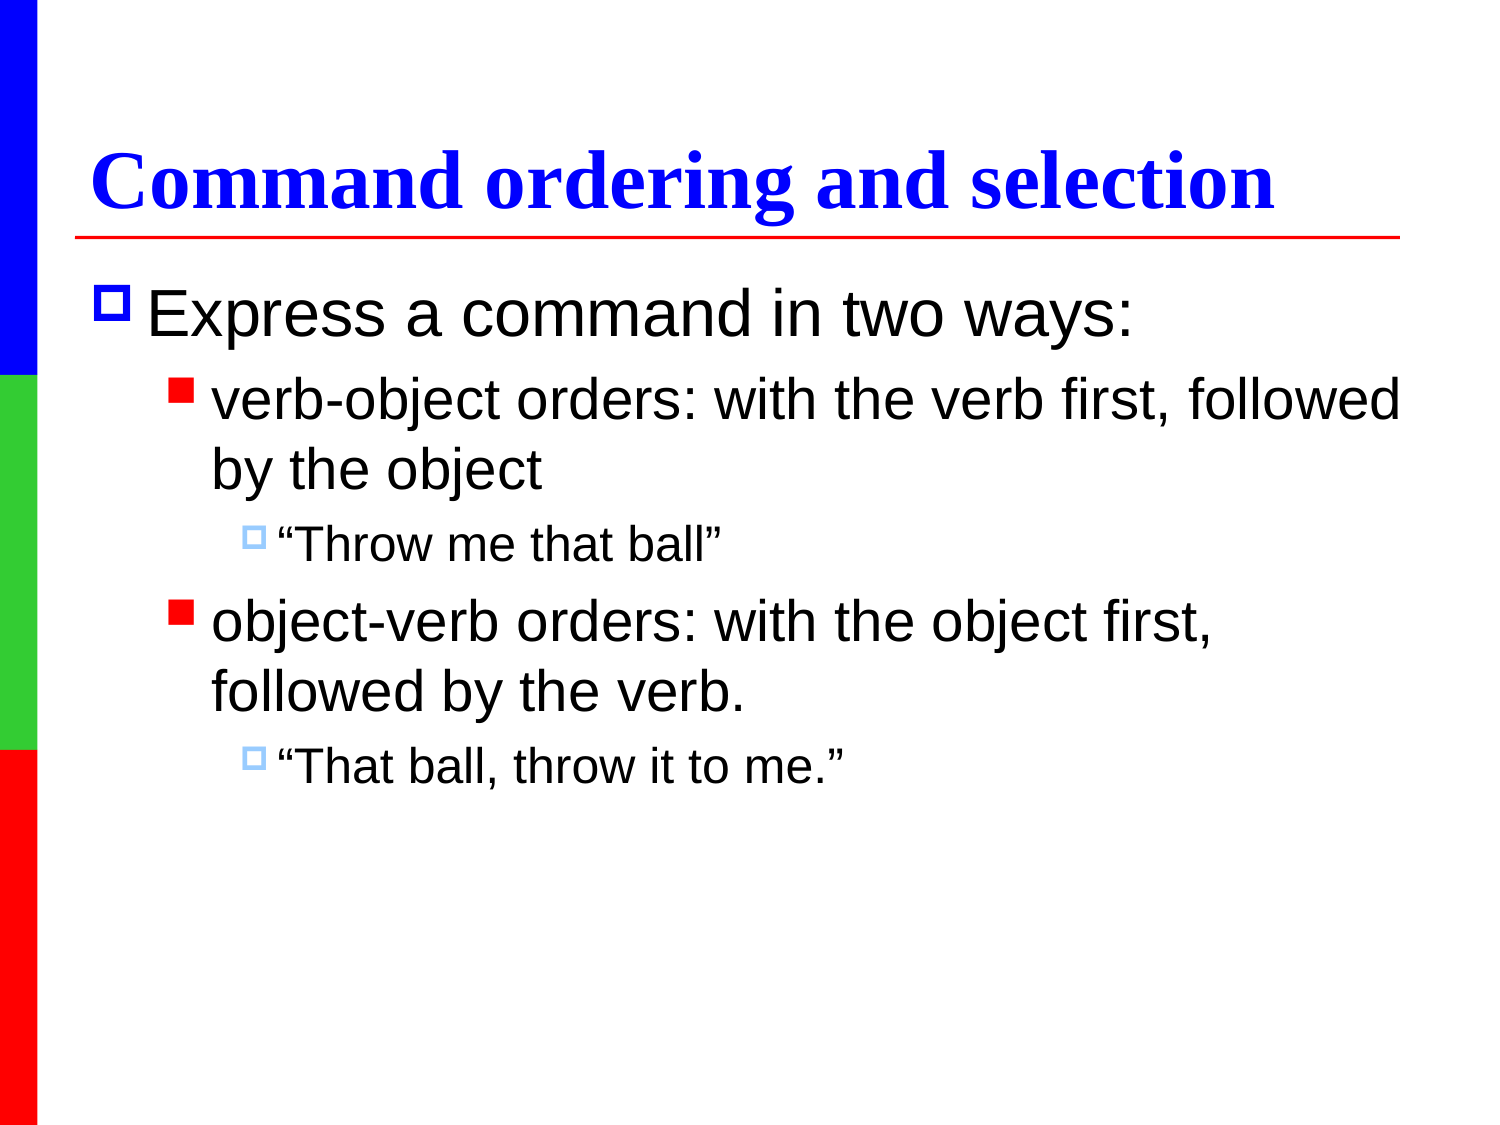

# Command ordering and selection
Express a command in two ways:
verb-object orders: with the verb first, followed by the object
“Throw me that ball”
object-verb orders: with the object first, followed by the verb.
“That ball, throw it to me.”